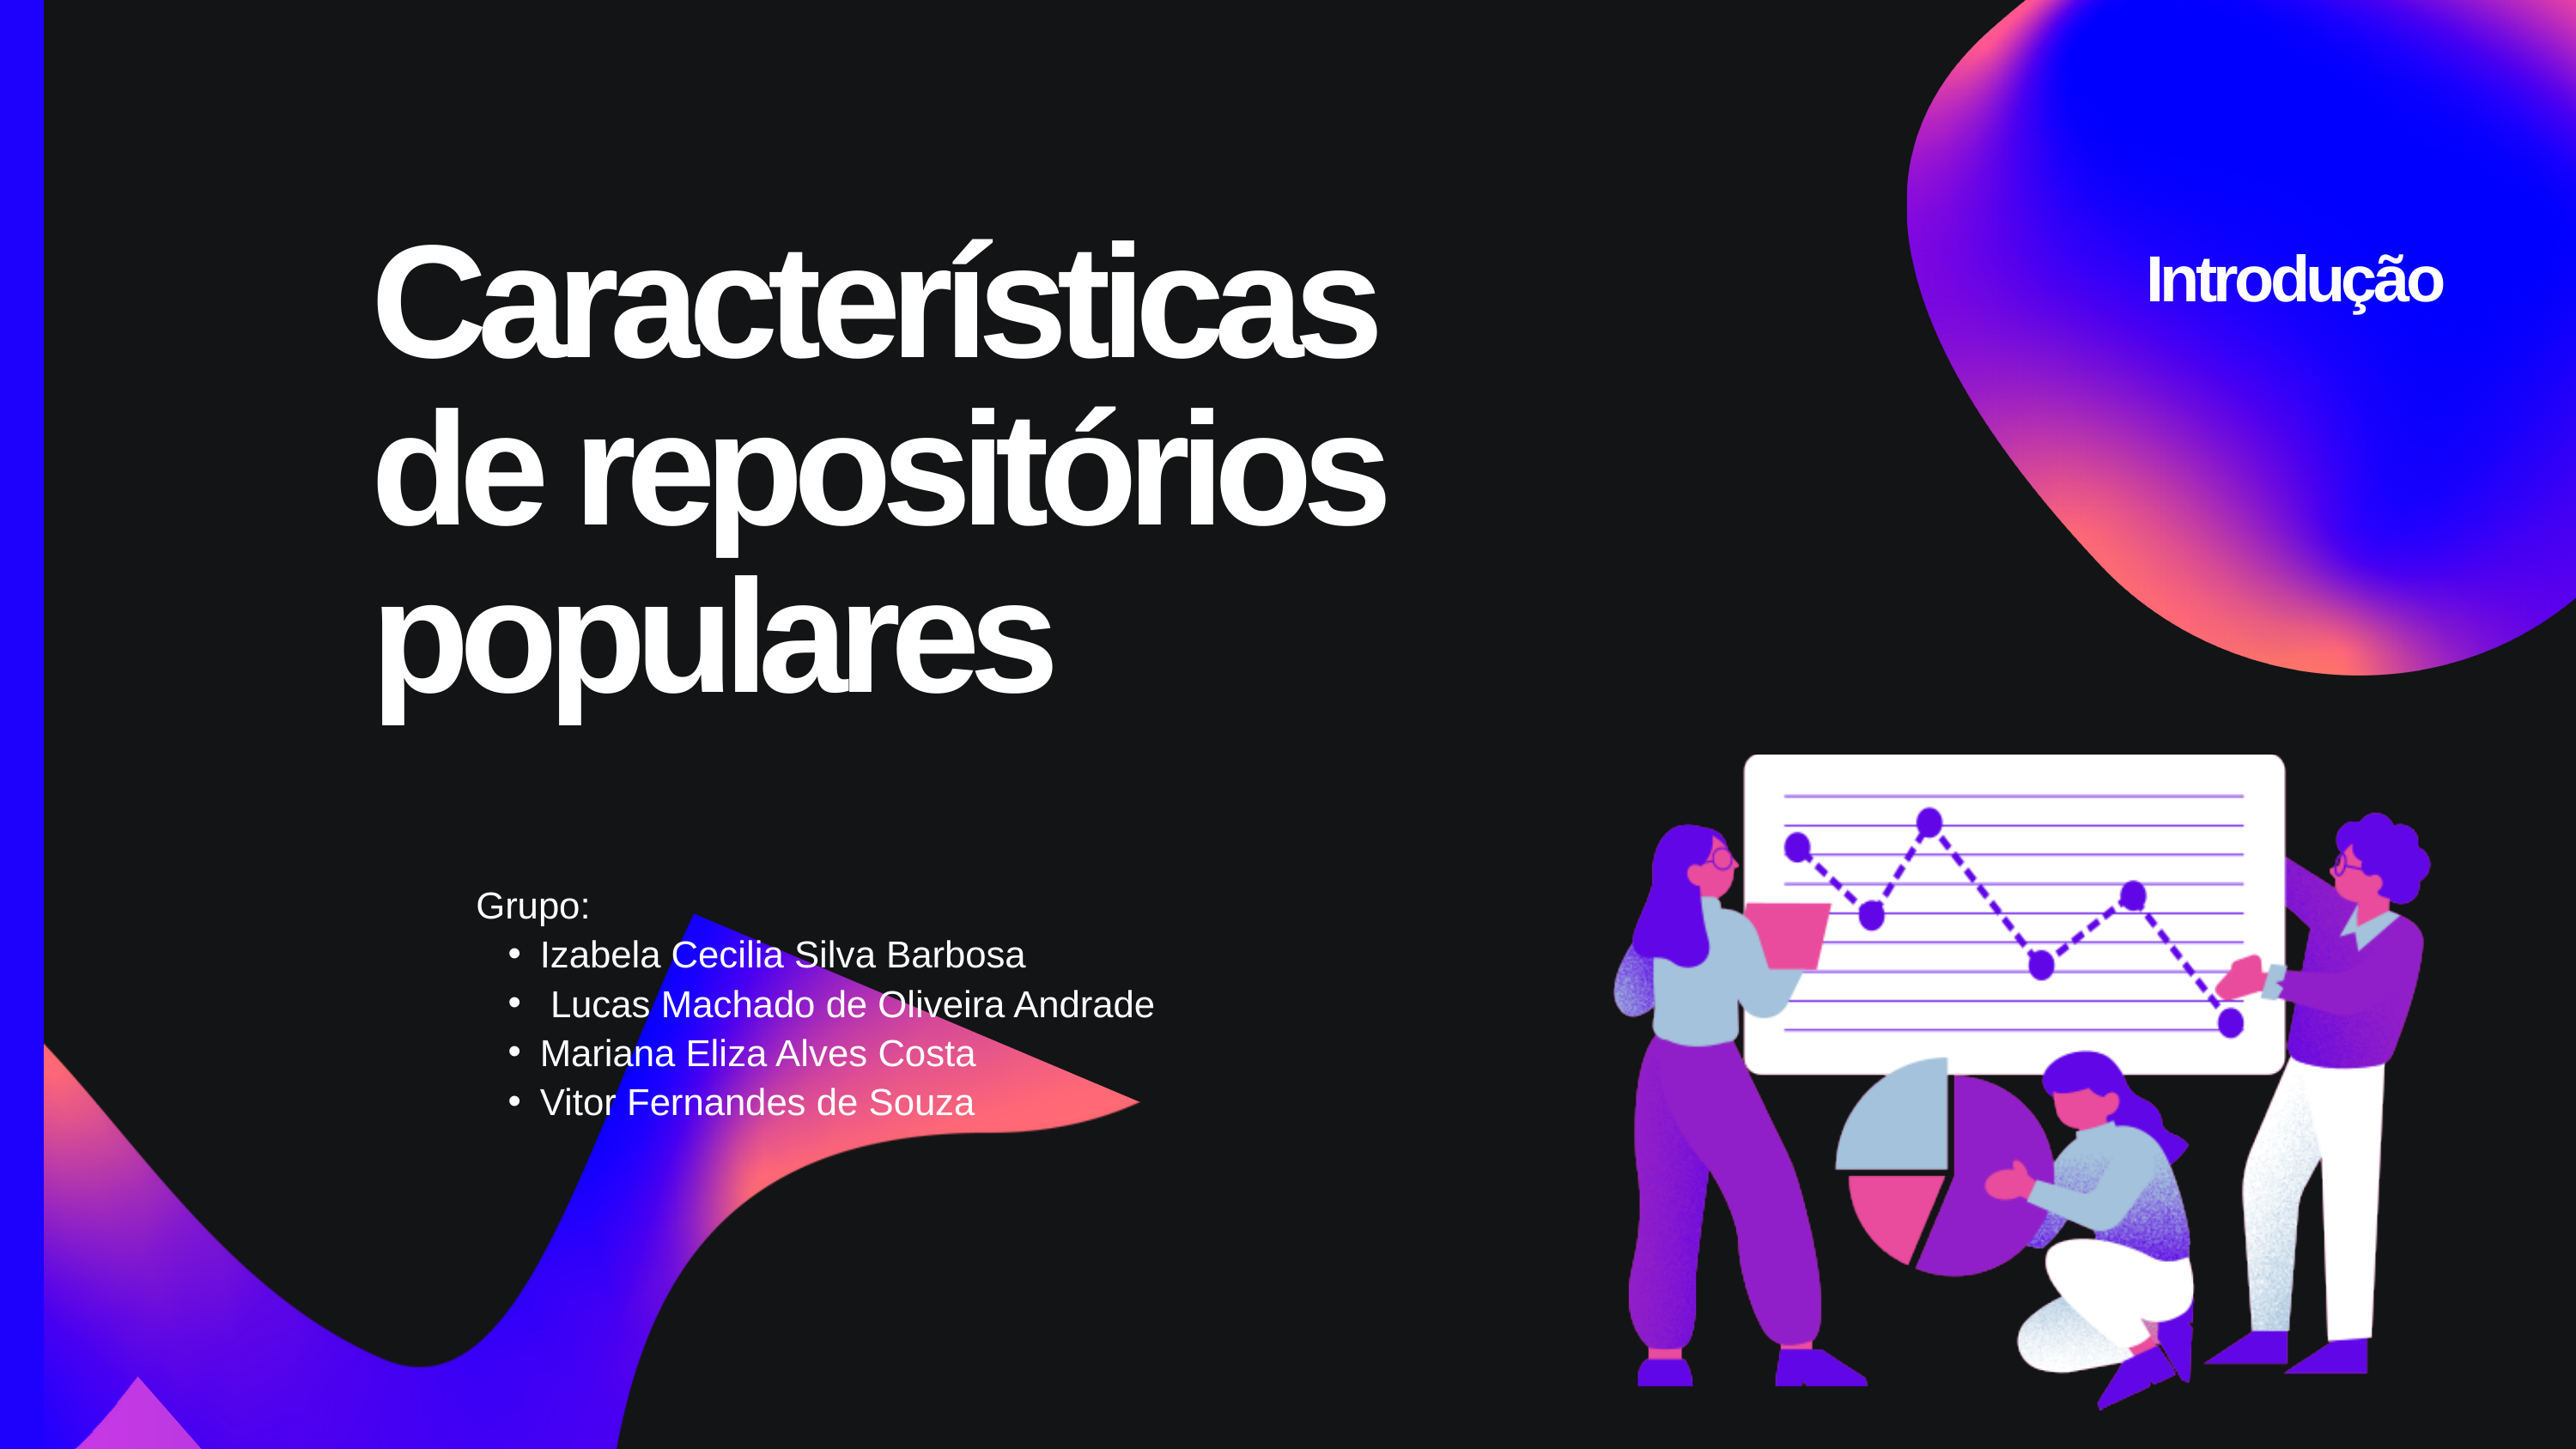

Características
de repositórios populares​
Introdução
O cenário atual de desenvolvimento de software demanda evidências empíricas para apoiar a tomada de decisões. Neste contexto, realizamos uma investigação sistemática sobre práticas de desenvolvimento, utilizando métodos científicos para coletar e analisar dados relevantes para a comunidade de engenharia de software.

Grupo:
Izabela Cecilia Silva Barbosa
 Lucas Machado de Oliveira Andrade
Mariana Eliza Alves Costa
Vitor Fernandes de Souza ​